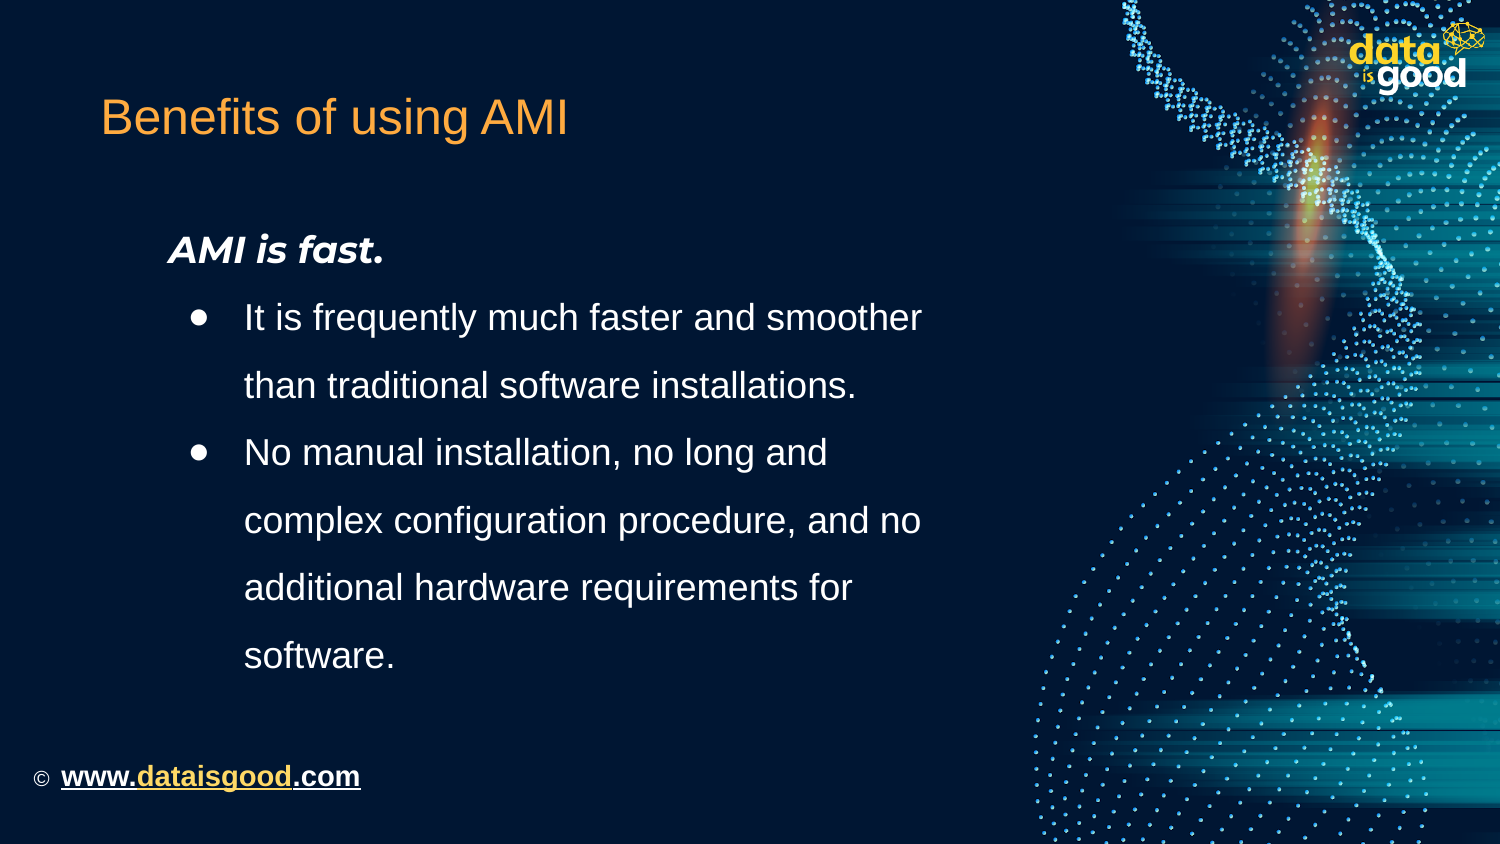

# Benefits of using AMI
AMI is fast.
It is frequently much faster and smoother than traditional software installations.
No manual installation, no long and complex configuration procedure, and no additional hardware requirements for software.